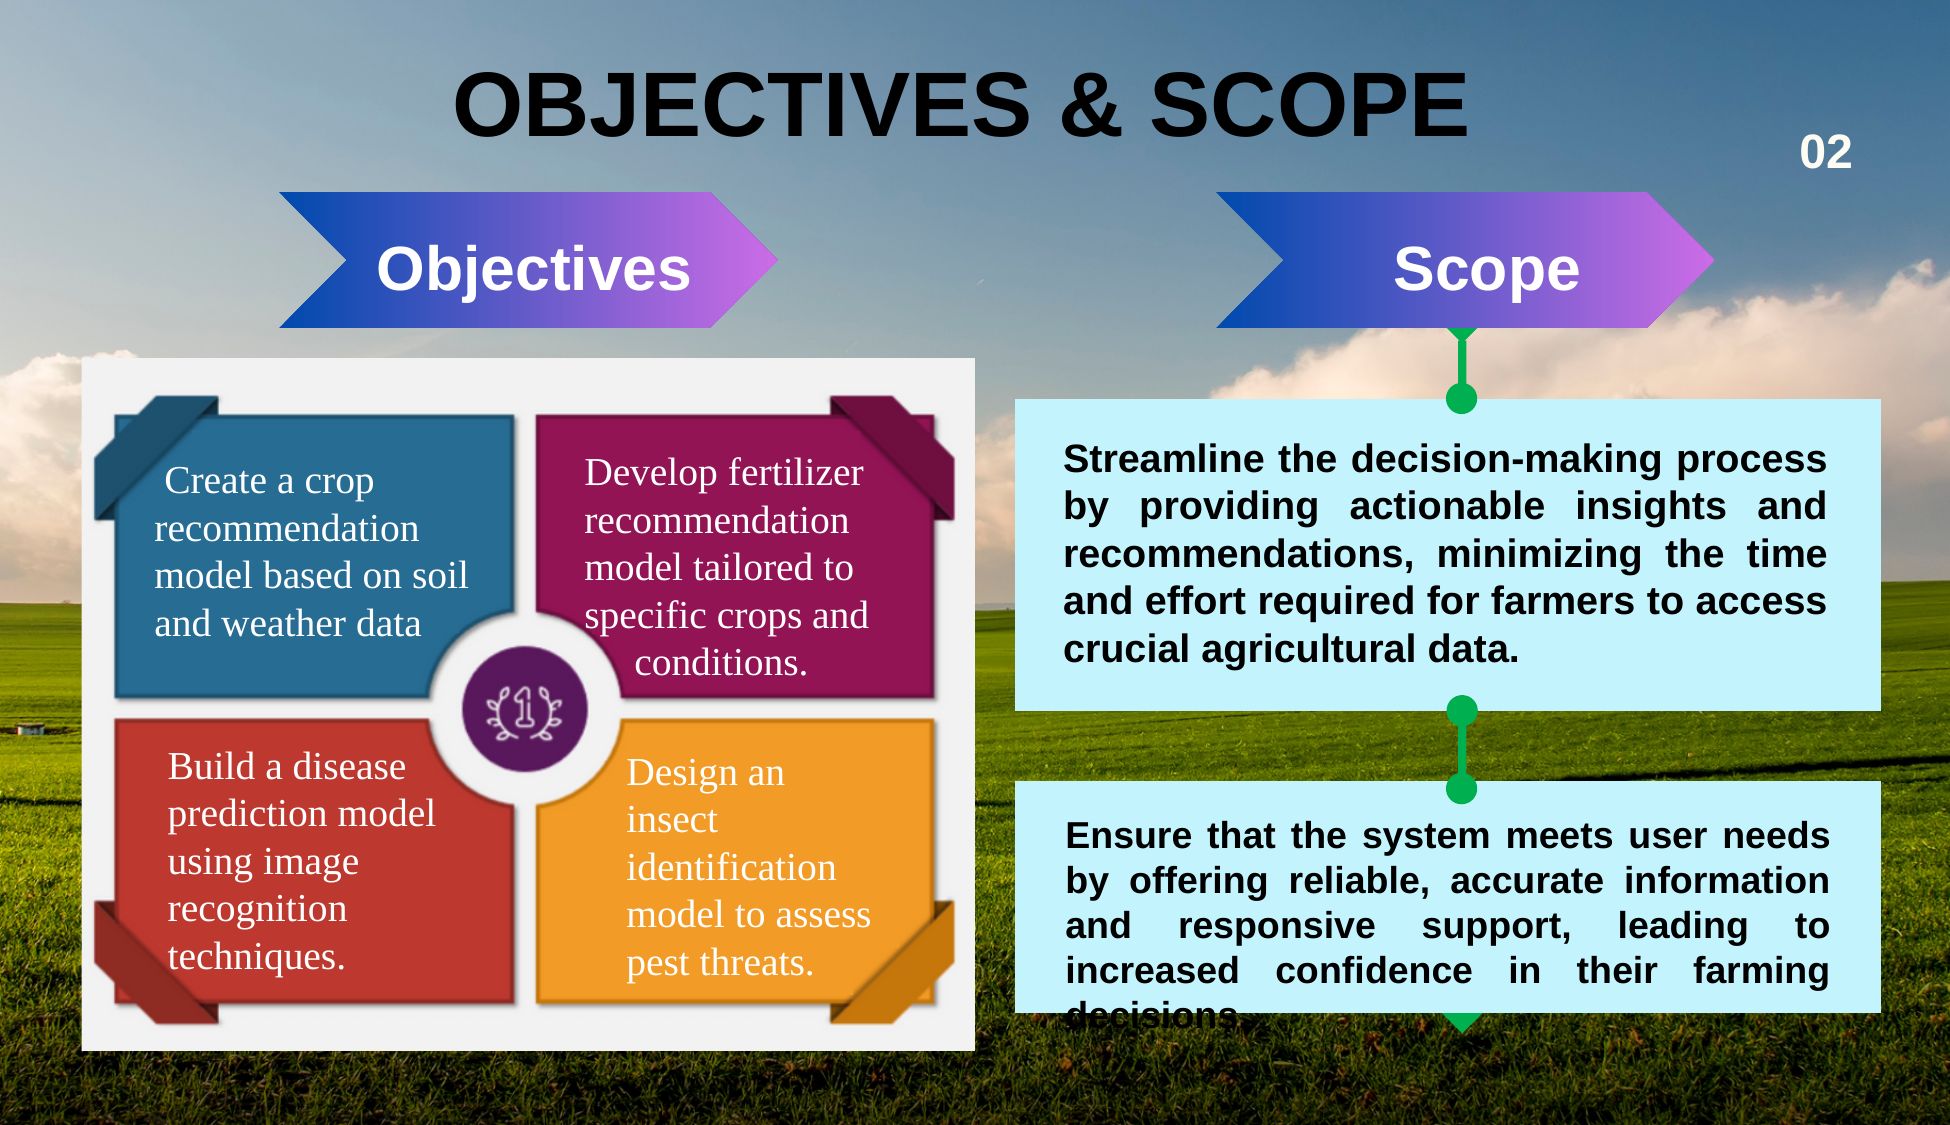

OBJECTIVES & SCOPE
02

Objectives

Scope

Streamline the decision-making process by providing actionable insights and recommendations, minimizing the time and effort required for farmers to access crucial agricultural data.

Ensure that the system meets user needs by offering reliable, accurate information and responsive support, leading to increased confidence in their farming decisions.

Develop fertilizer recommendation model tailored to specific crops and
     conditions.
 Create a crop recommendation model based on soil and weather data

Build a disease prediction model using image recognition techniques.

Design an insect identification model to assess pest threats.